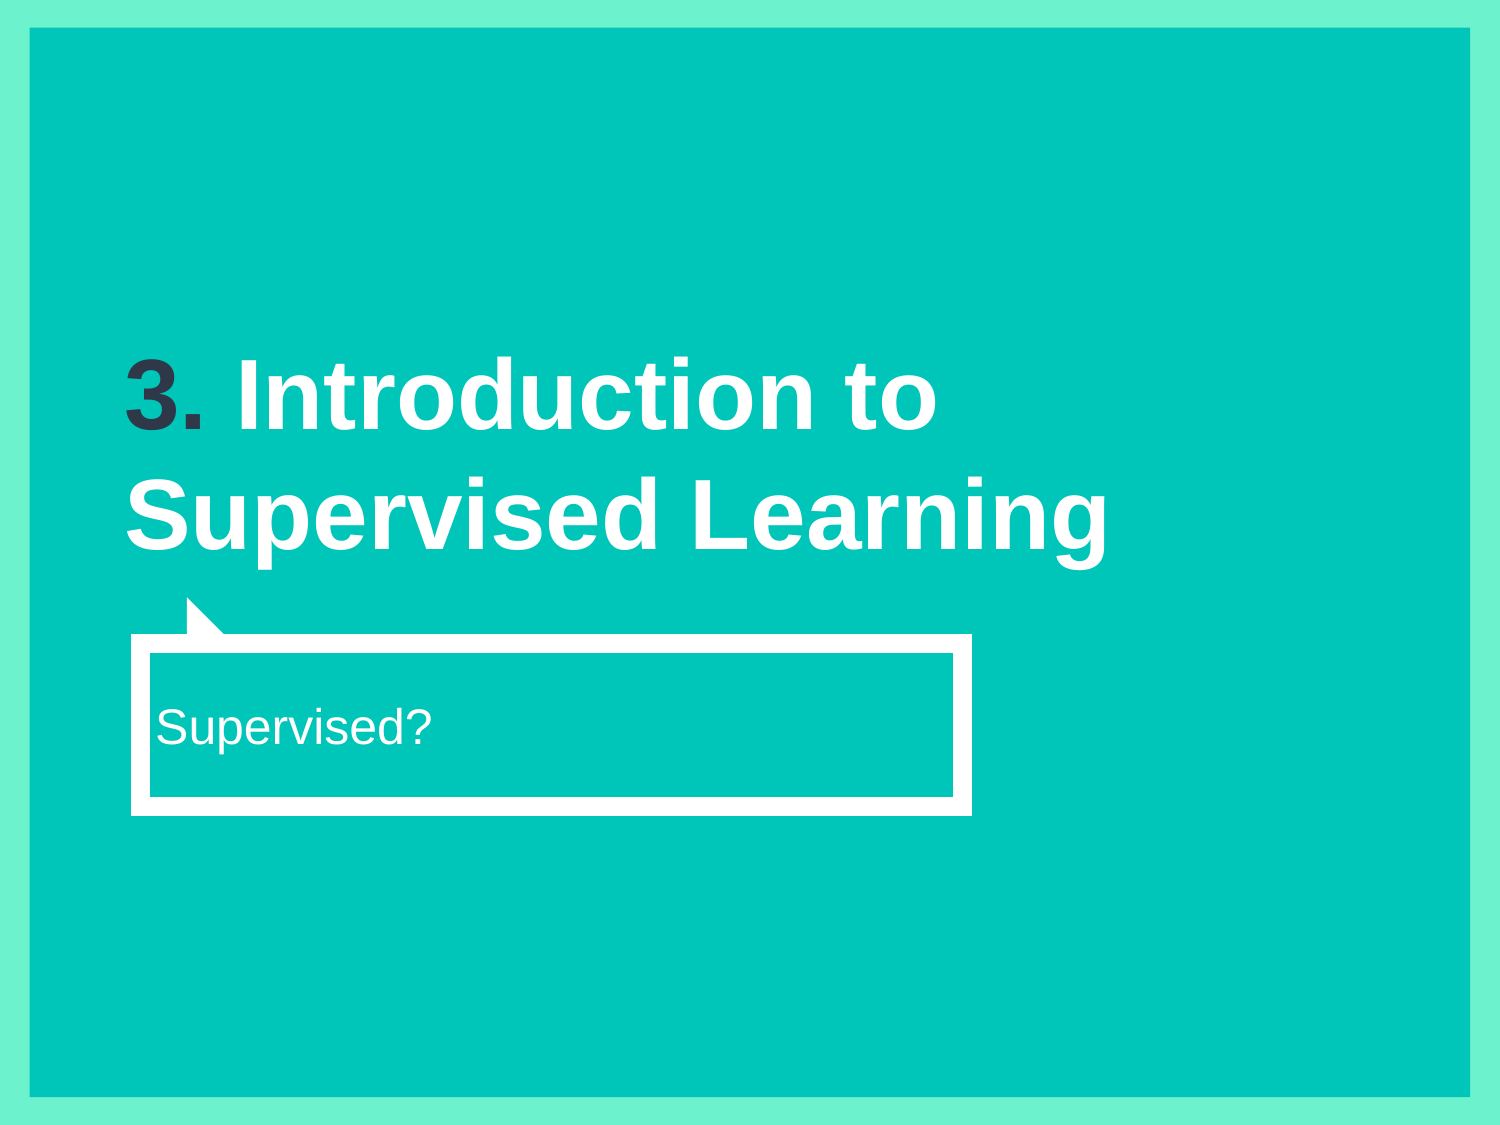

# 3. Introduction to Supervised Learning
Supervised?